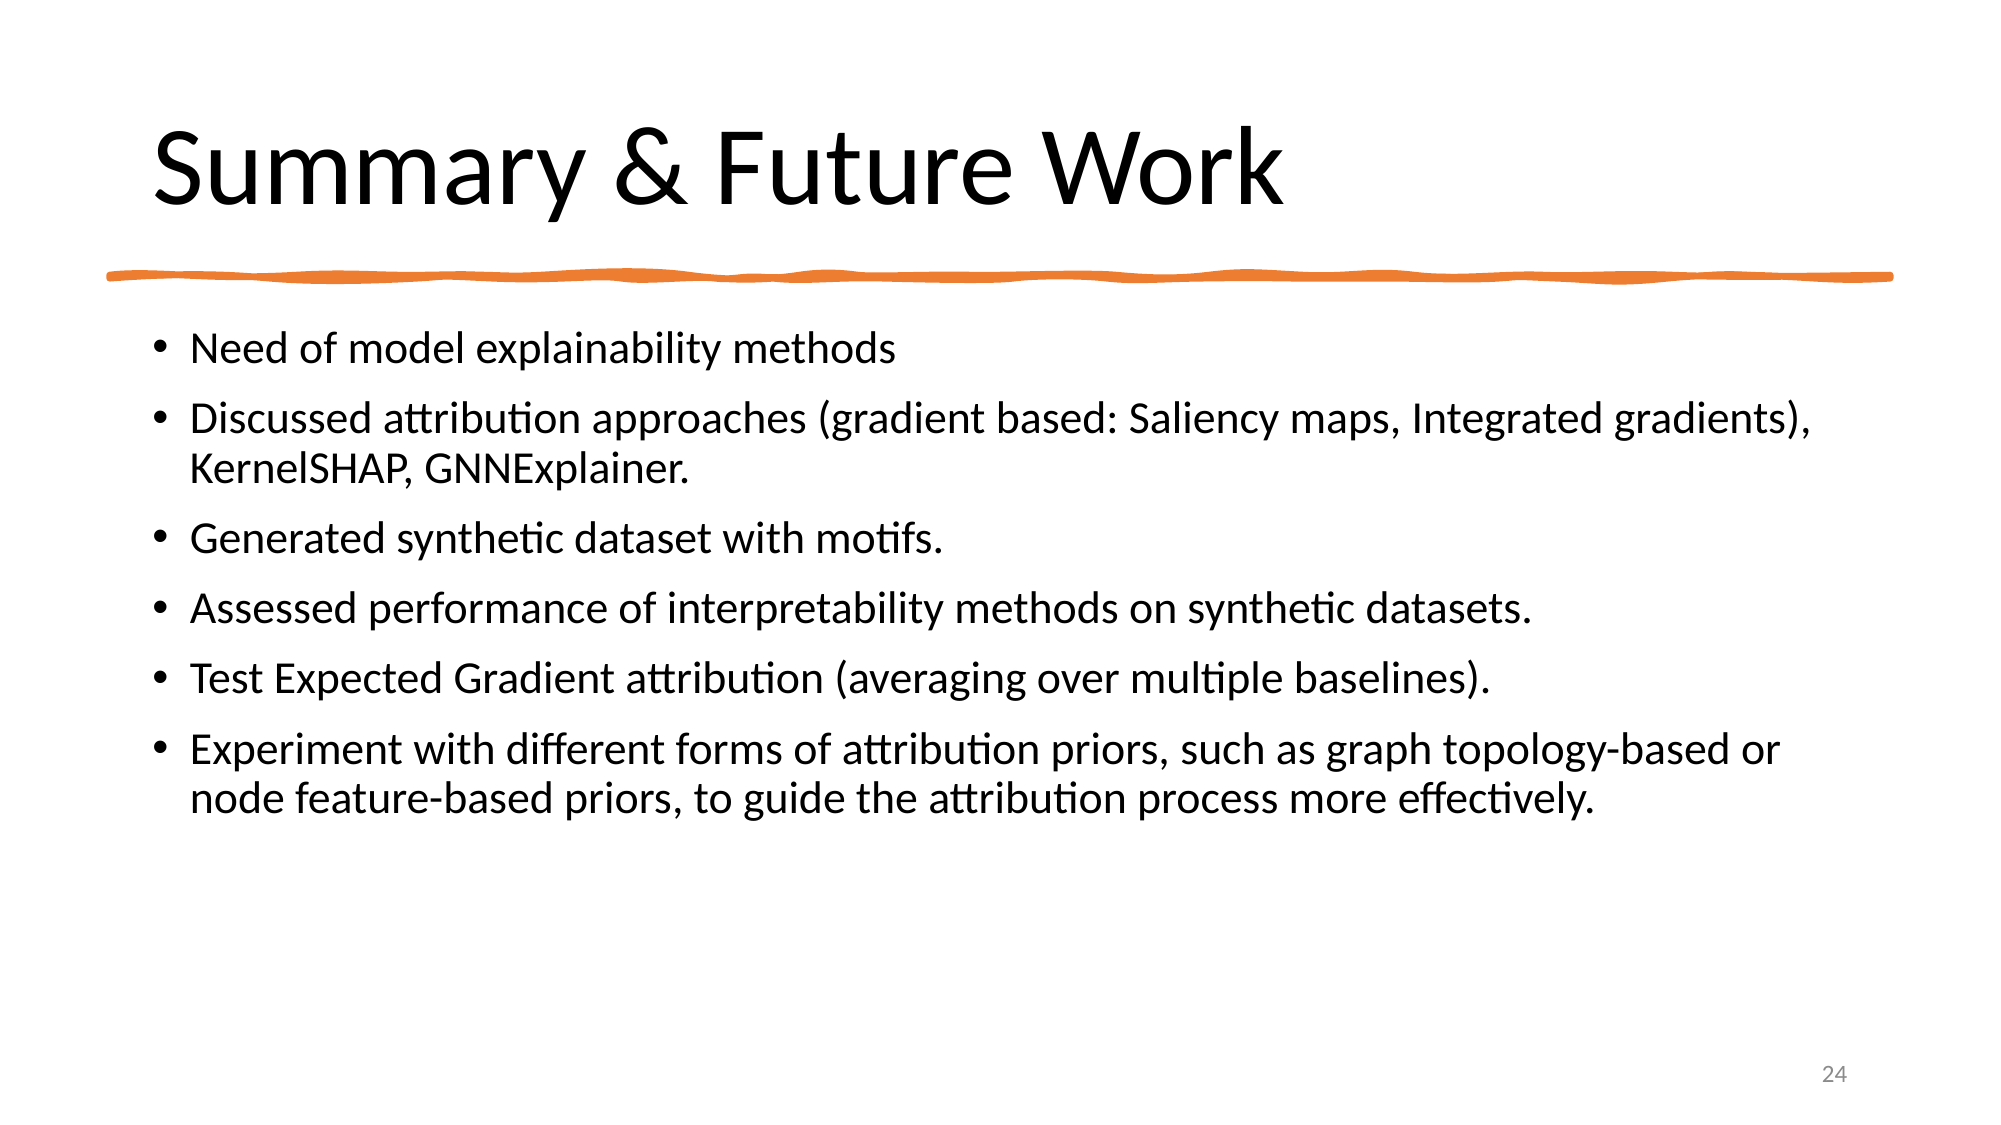

# Summary & Future Work

Need of model explainability methods
Discussed attribution approaches (gradient based: Saliency maps, Integrated gradients), KernelSHAP, GNNExplainer.
Generated synthetic dataset with motifs.
Assessed performance of interpretability methods on synthetic datasets.
Test Expected Gradient attribution (averaging over multiple baselines).
Experiment with different forms of attribution priors, such as graph topology-based or node feature-based priors, to guide the attribution process more effectively.

24